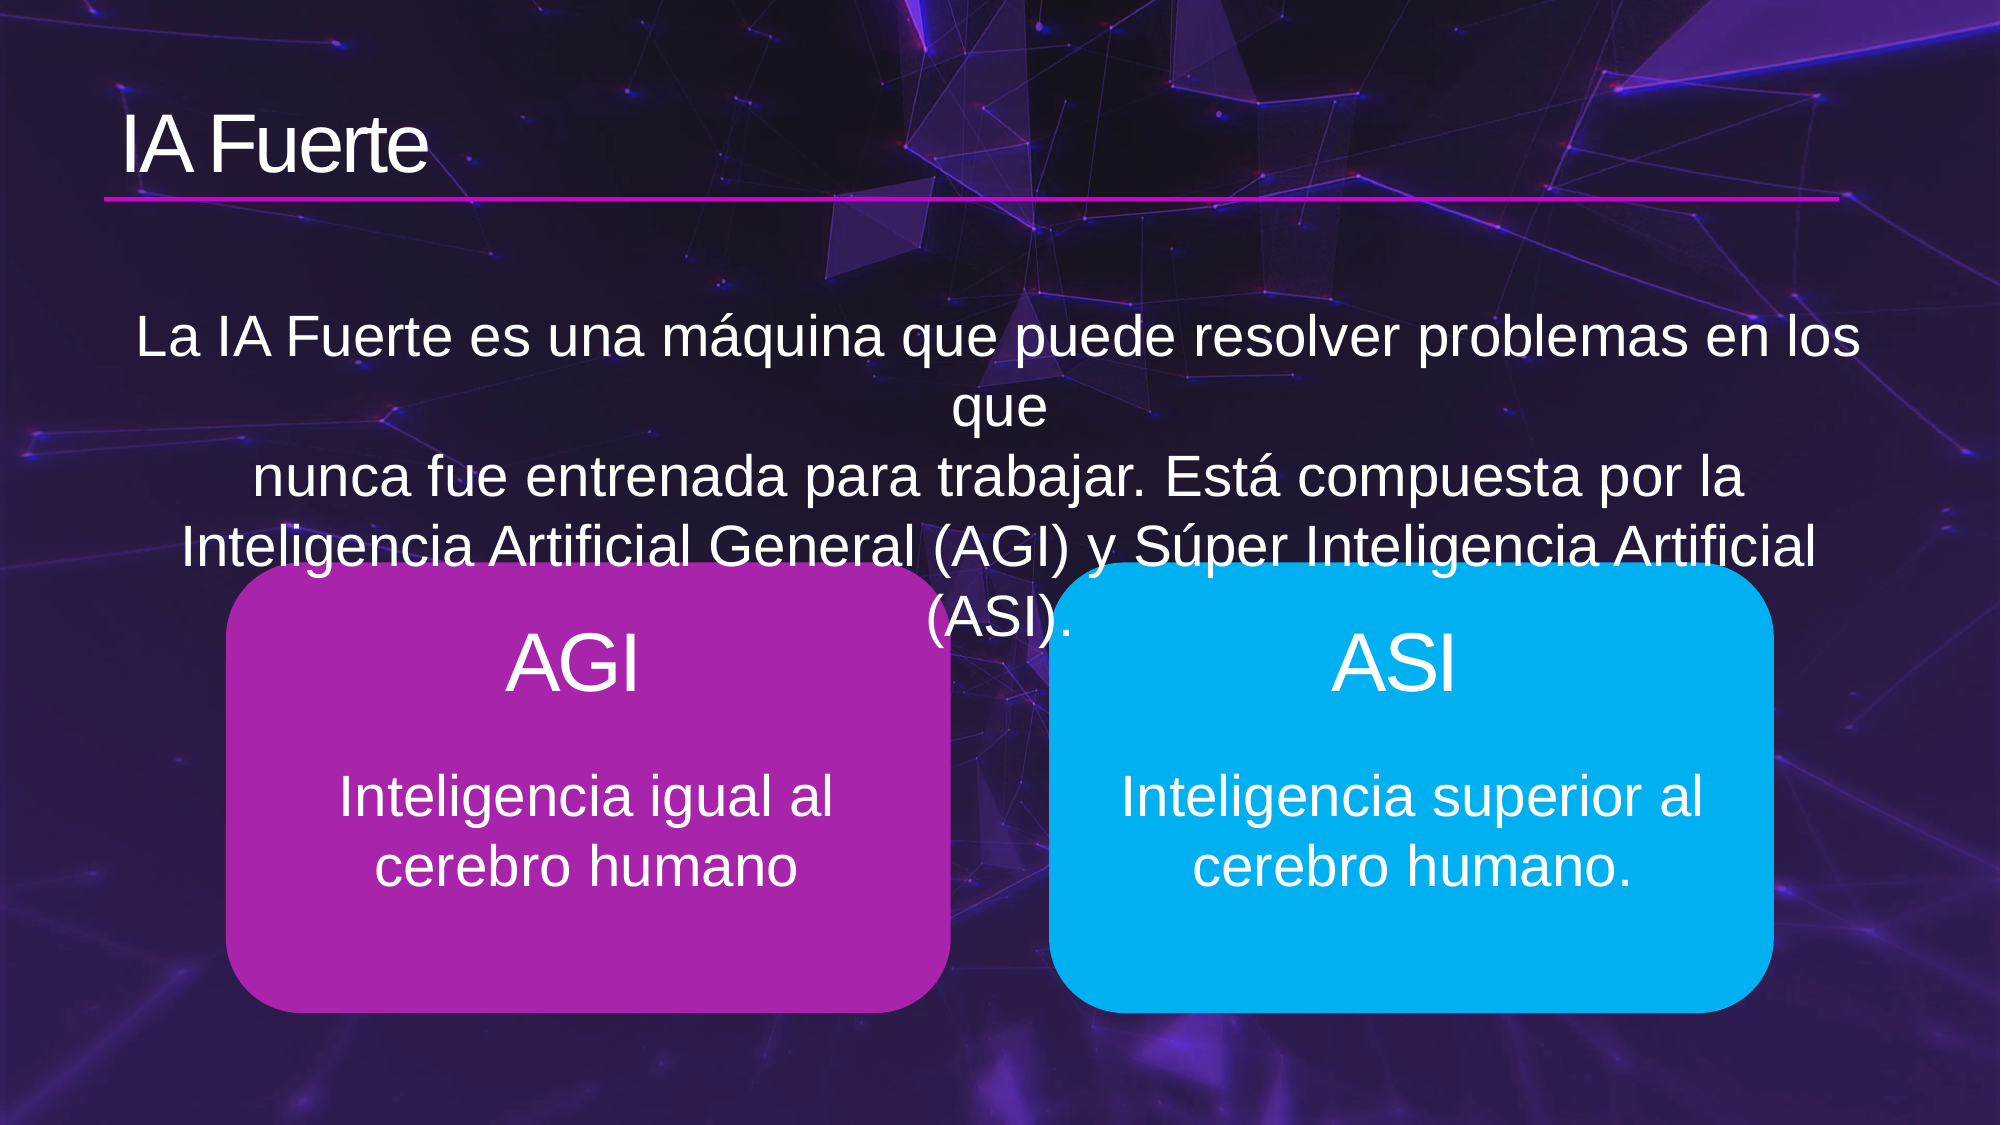

# IA Fuerte
La IA Fuerte es una máquina que puede resolver problemas en los que
nunca fue entrenada para trabajar. Está compuesta por la Inteligencia Artificial General (AGI) y Súper Inteligencia Artificial (ASI).

AGI
ASI
Inteligencia igual al cerebro humano
Inteligencia superior al cerebro humano.